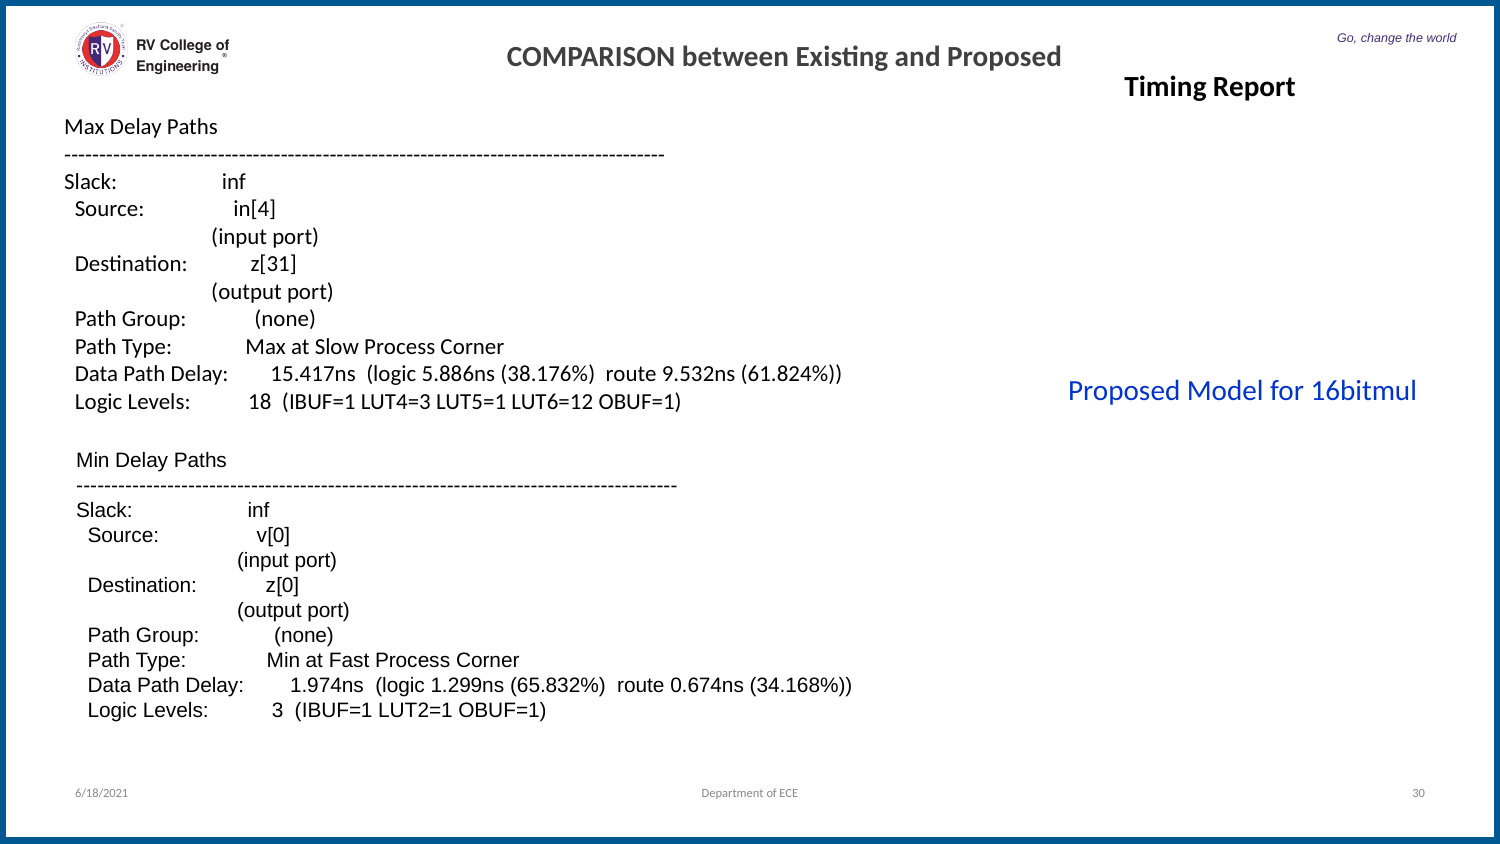

COMPARISON between Existing and Proposed

# Go, change the world
RV College of
Engineering
Timing Report

Max Delay Paths
--------------------------------------------------------------------------------------
Slack:                    inf
  Source:                 in[4]
                            (input port)
  Destination:            z[31]
                            (output port)
  Path Group:             (none)
  Path Type:              Max at Slow Process Corner
  Data Path Delay:        15.417ns  (logic 5.886ns (38.176%)  route 9.532ns (61.824%))
  Logic Levels:           18  (IBUF=1 LUT4=3 LUT5=1 LUT6=12 OBUF=1)

Proposed Model for 16bitmul
Min Delay Paths
--------------------------------------------------------------------------------------
Slack:                    inf
  Source:                 v[0]
                            (input port)
  Destination:            z[0]
                            (output port)
  Path Group:             (none)
  Path Type:              Min at Fast Process Corner
  Data Path Delay:        1.974ns  (logic 1.299ns (65.832%)  route 0.674ns (34.168%))
  Logic Levels:           3  (IBUF=1 LUT2=1 OBUF=1)
6/18/2021
Department of ECE
30